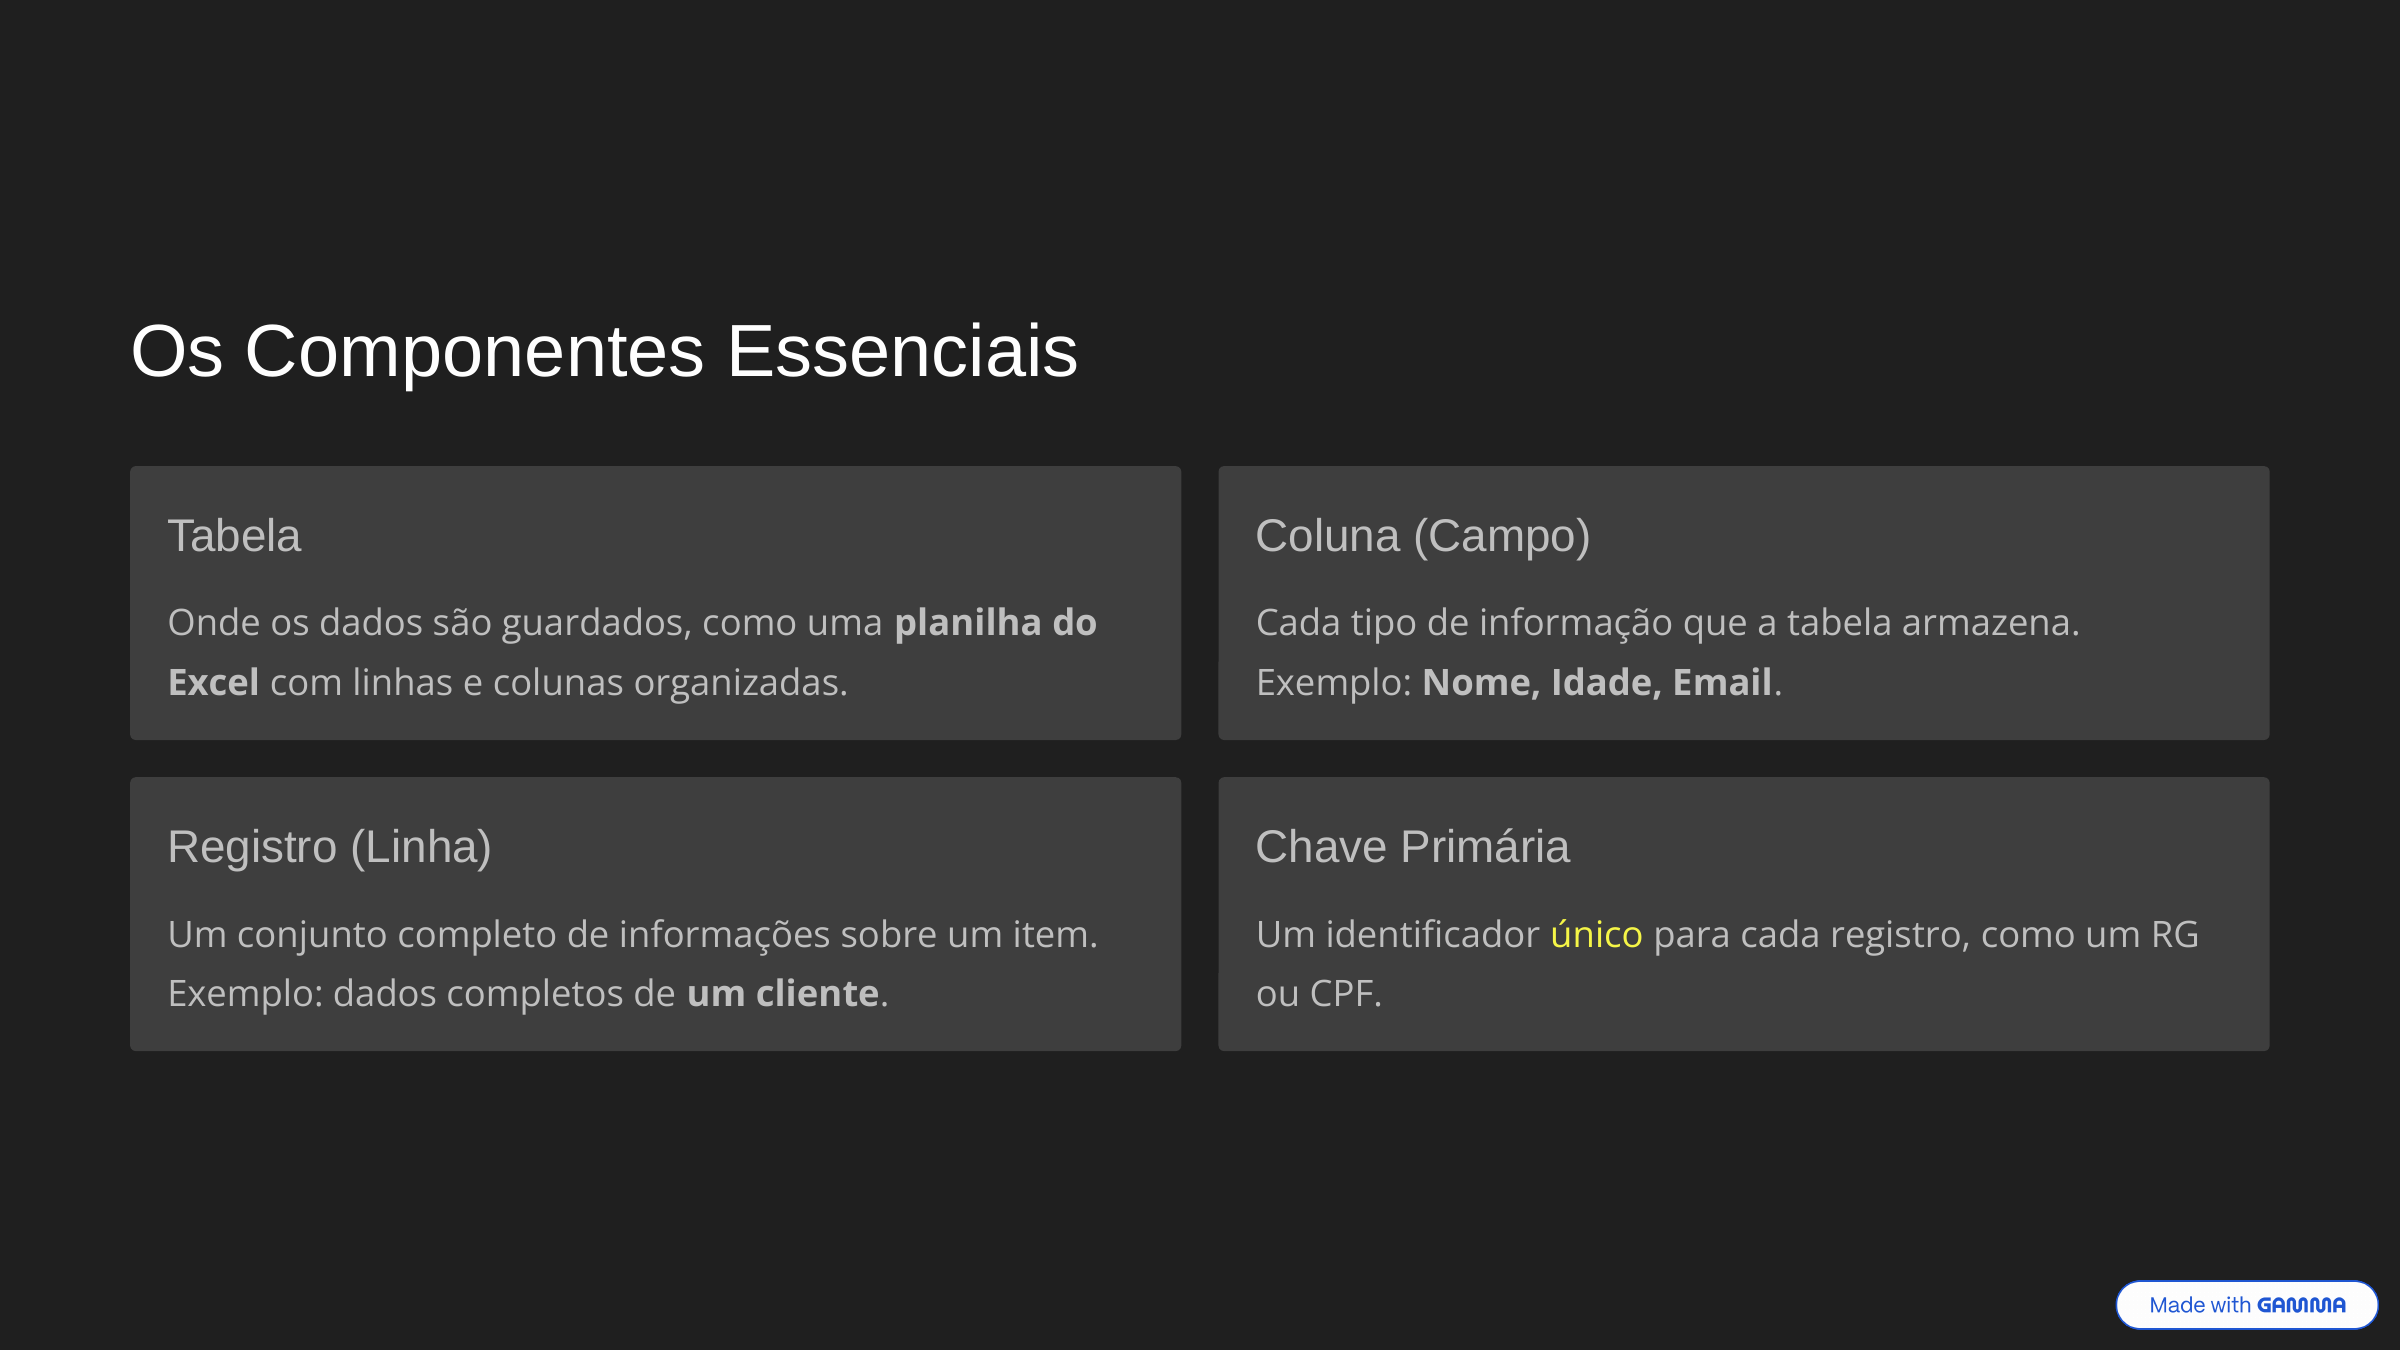

Os Componentes Essenciais

Tabela
Coluna (Campo)
Onde os dados são guardados, como uma planilha do Excel com linhas e colunas organizadas.
Cada tipo de informação que a tabela armazena. Exemplo: Nome, Idade, Email.

Registro (Linha)
Chave Primária
Um conjunto completo de informações sobre um item. Exemplo: dados completos de um cliente.
Um identificador único para cada registro, como um RG ou CPF.